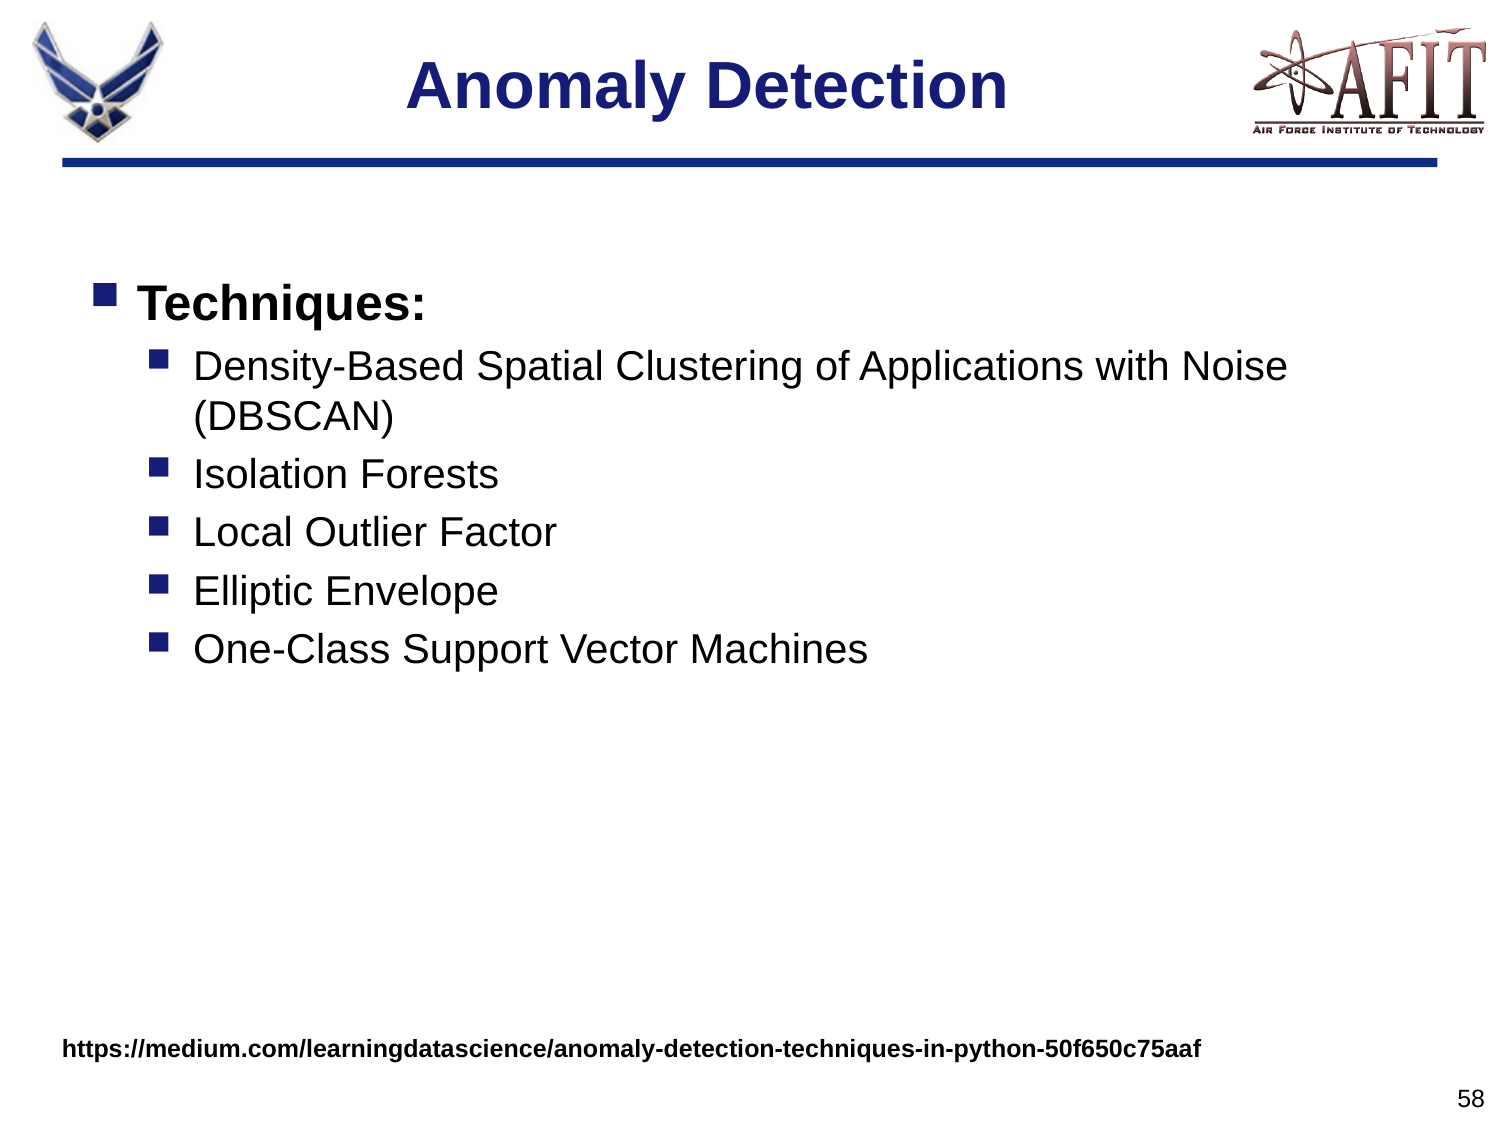

# Anomaly Detection
Techniques:
Density-Based Spatial Clustering of Applications with Noise (DBSCAN)
Isolation Forests
Local Outlier Factor
Elliptic Envelope
One-Class Support Vector Machines
https://medium.com/learningdatascience/anomaly-detection-techniques-in-python-50f650c75aaf